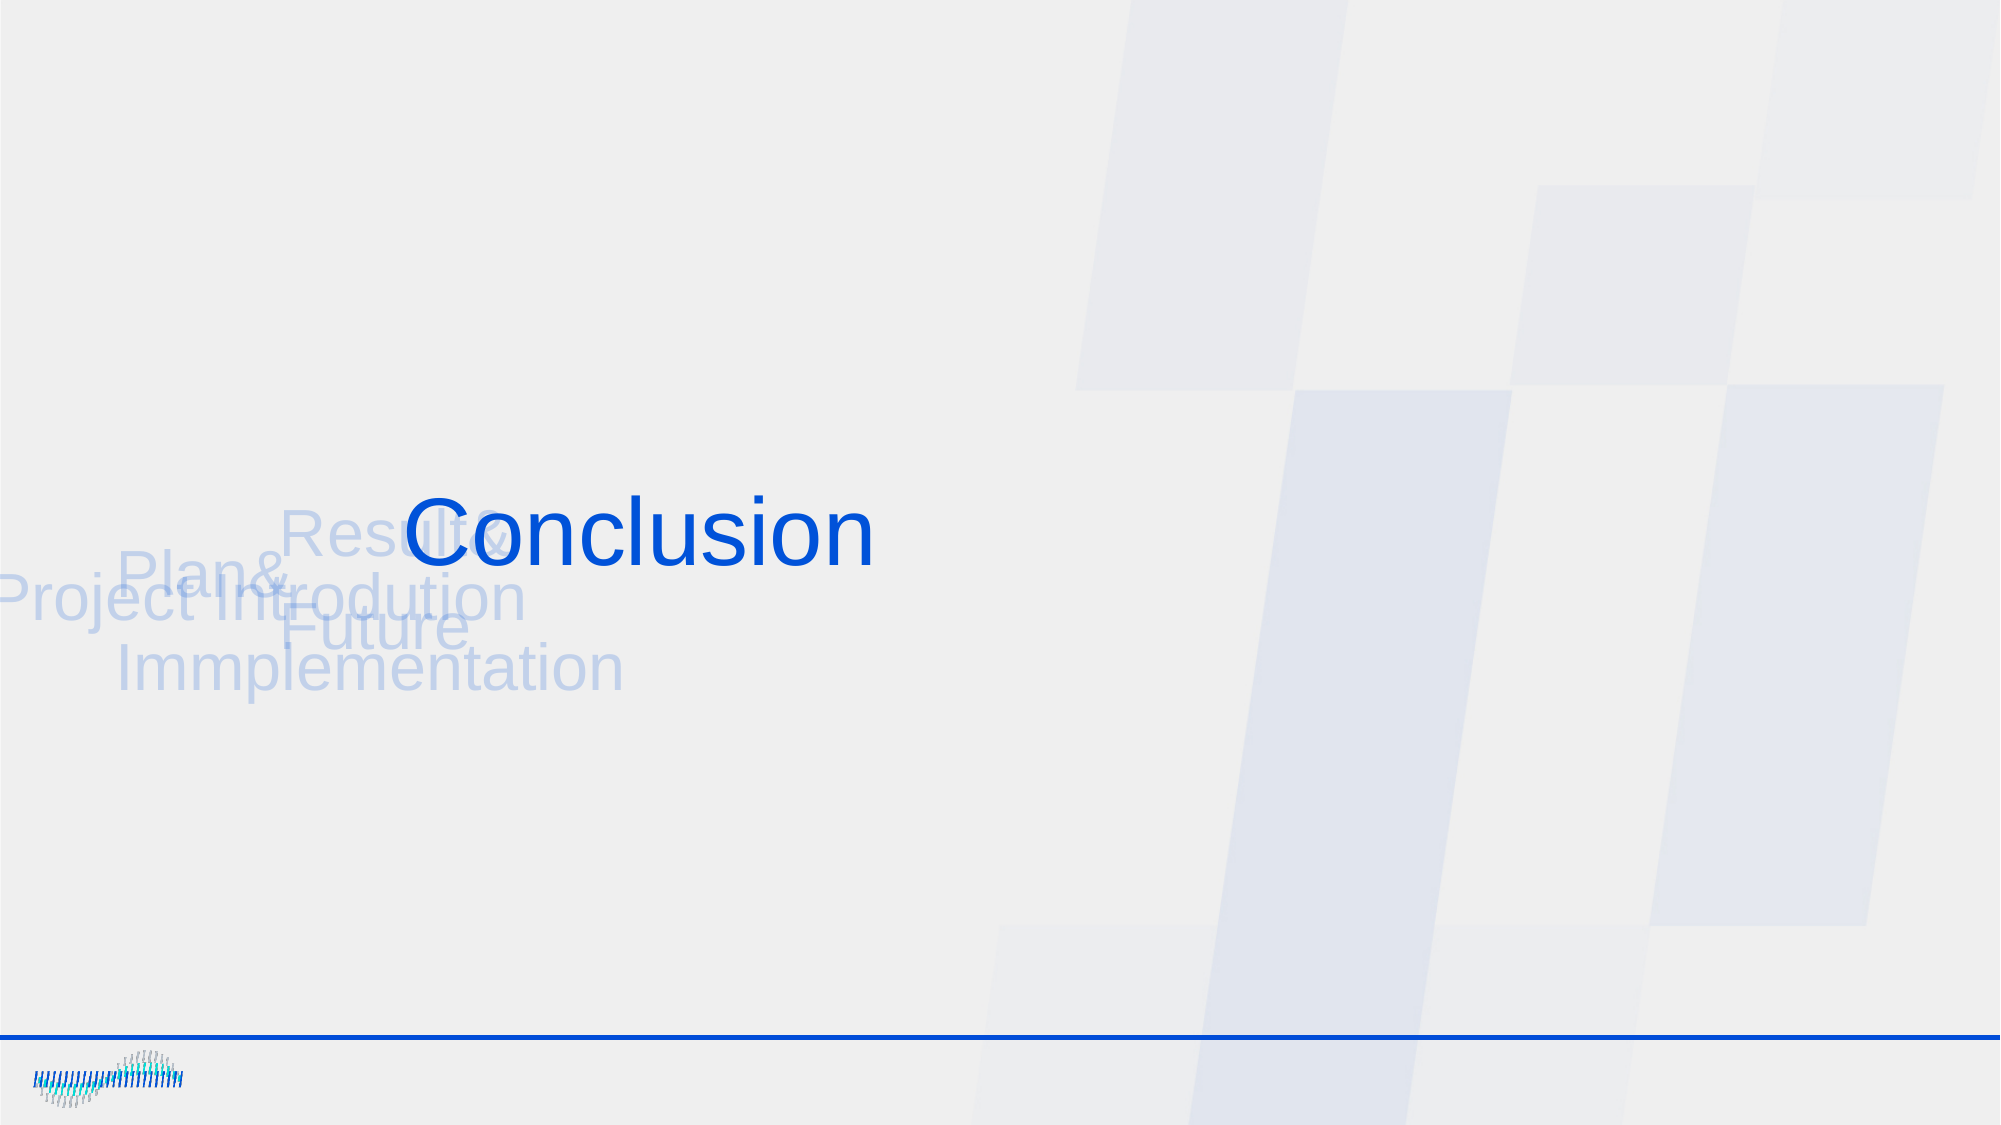

Conclusion
Result&
Future
Plan&
Immplementation
Project Introdution